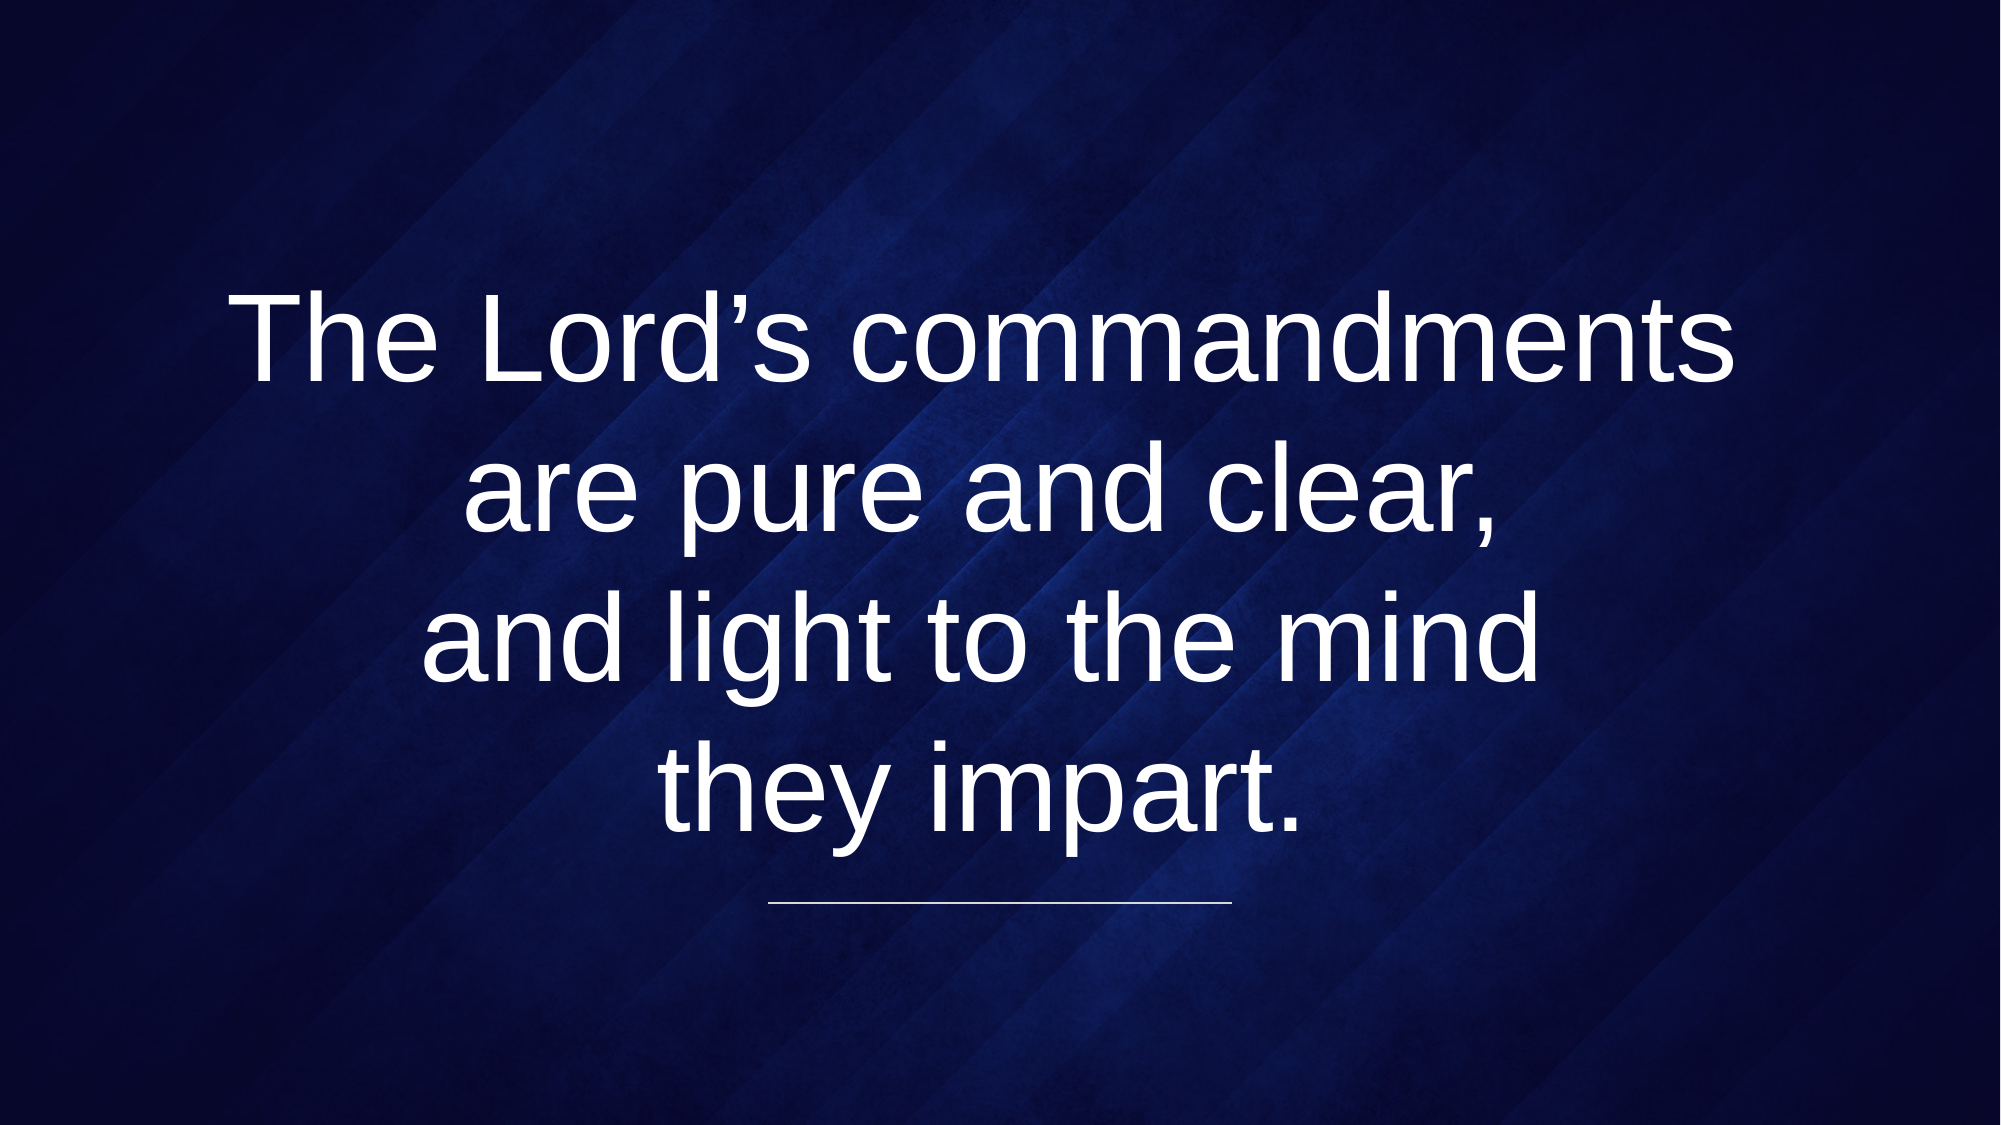

# The Lord’s commandments are pure and clear, and light to the mind they impart.